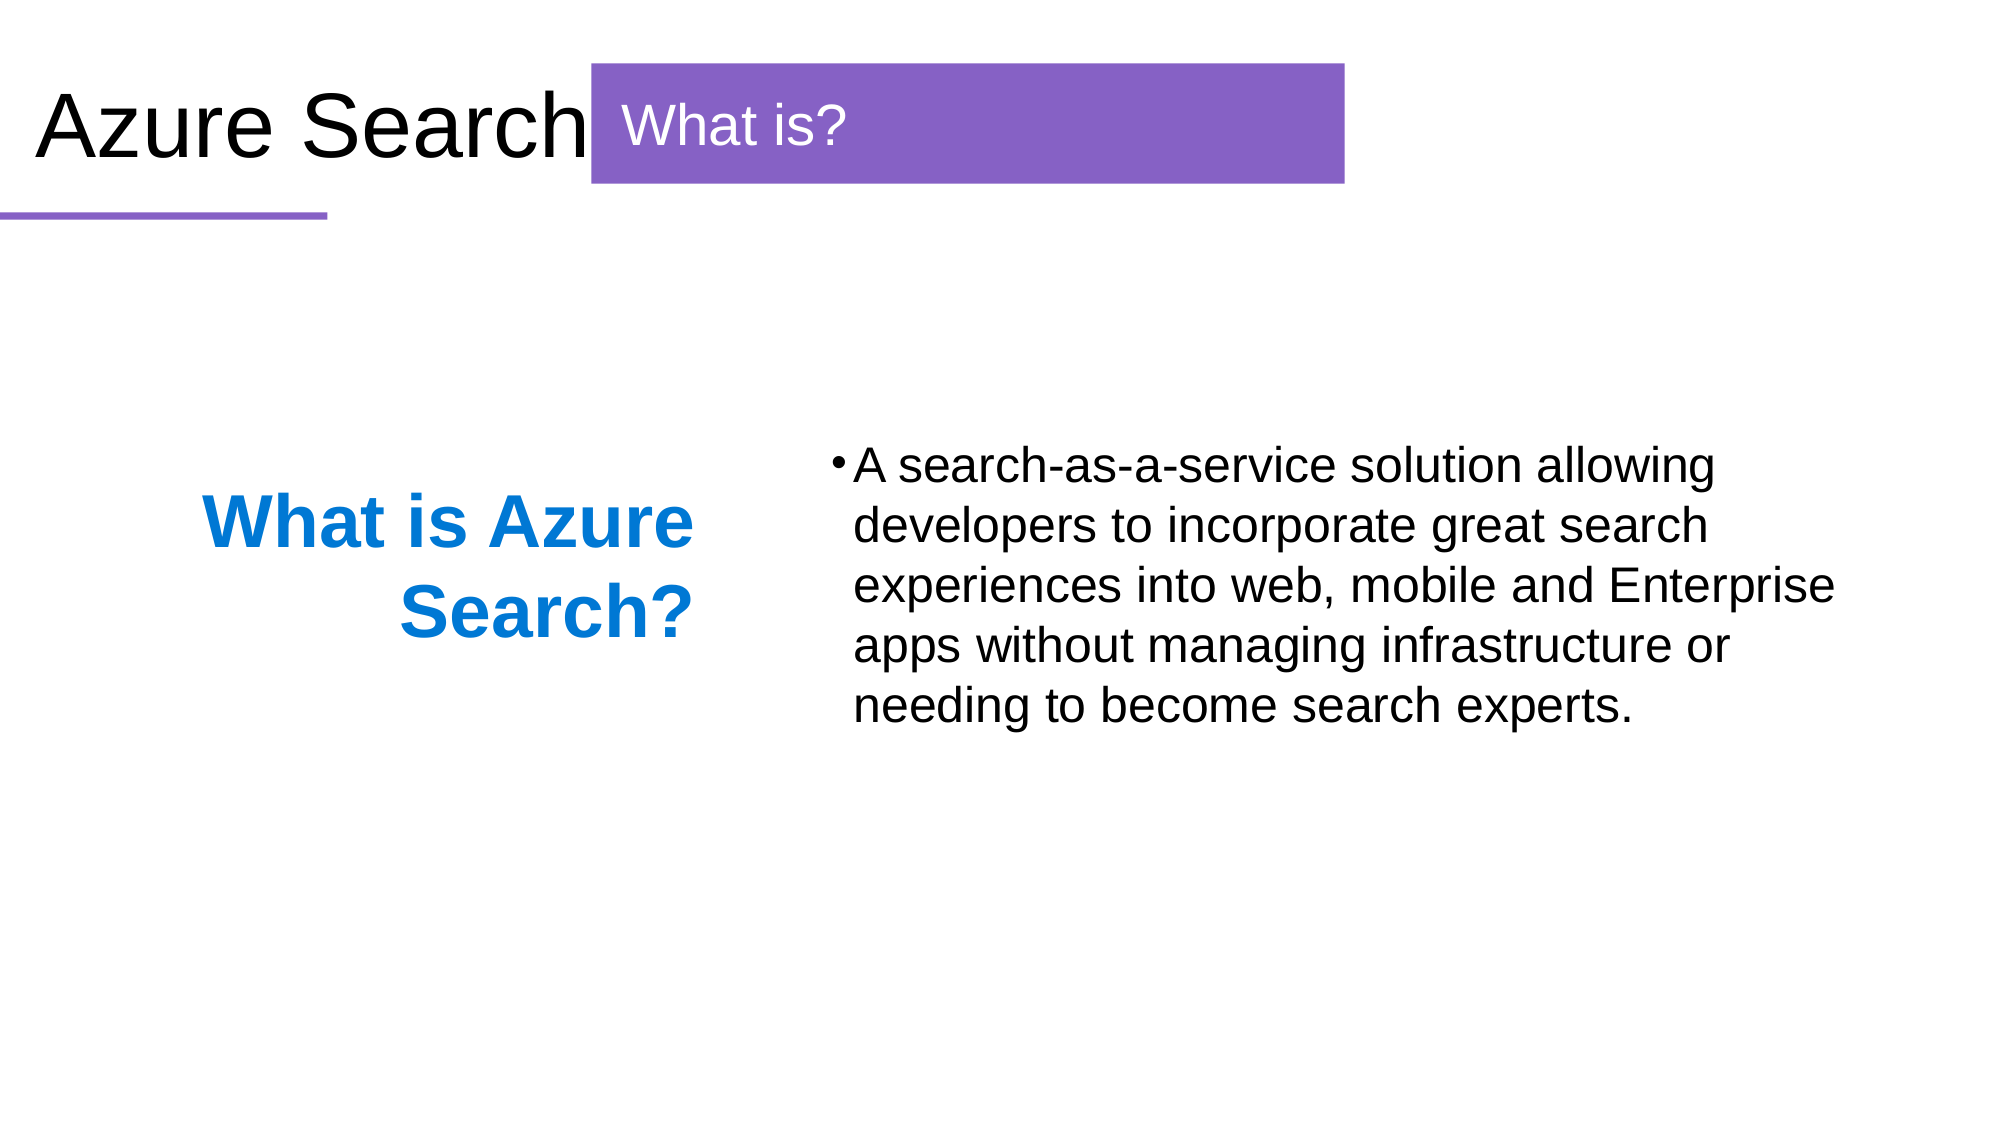

Azure Search
What is?
What is Azure Search?

A search-as-a-service solution allowing developers to incorporate great search experiences into web, mobile and Enterprise apps without managing infrastructure or needing to become search experts.